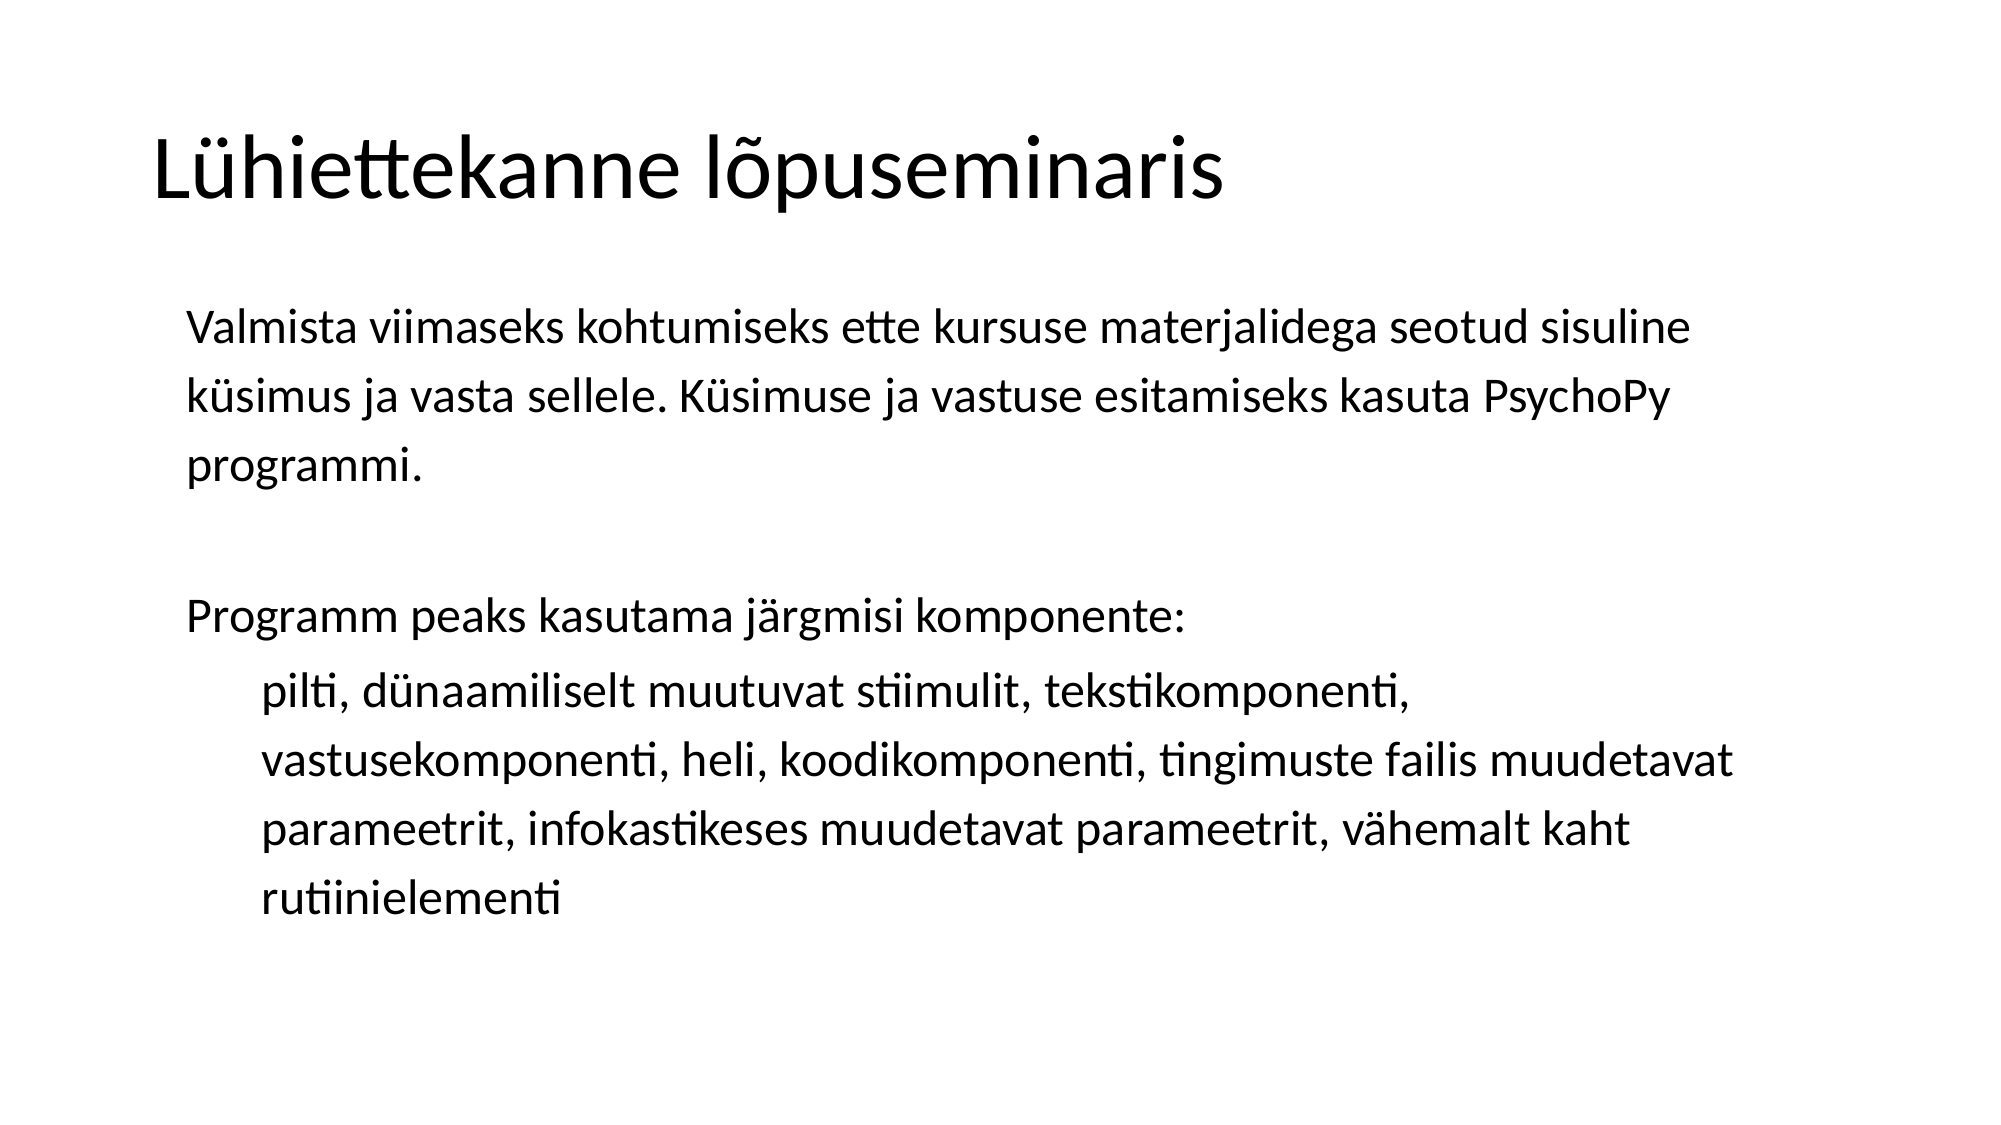

# Lühiettekanne lõpuseminaris
Valmista viimaseks kohtumiseks ette kursuse materjalidega seotud sisuline küsimus ja vasta sellele. Küsimuse ja vastuse esitamiseks kasuta PsychoPy programmi.

Programm peaks kasutama järgmisi komponente:
pilti, dünaamiliselt muutuvat stiimulit, tekstikomponenti, vastusekomponenti, heli, koodikomponenti, tingimuste failis muudetavat parameetrit, infokastikeses muudetavat parameetrit, vähemalt kaht rutiinielementi